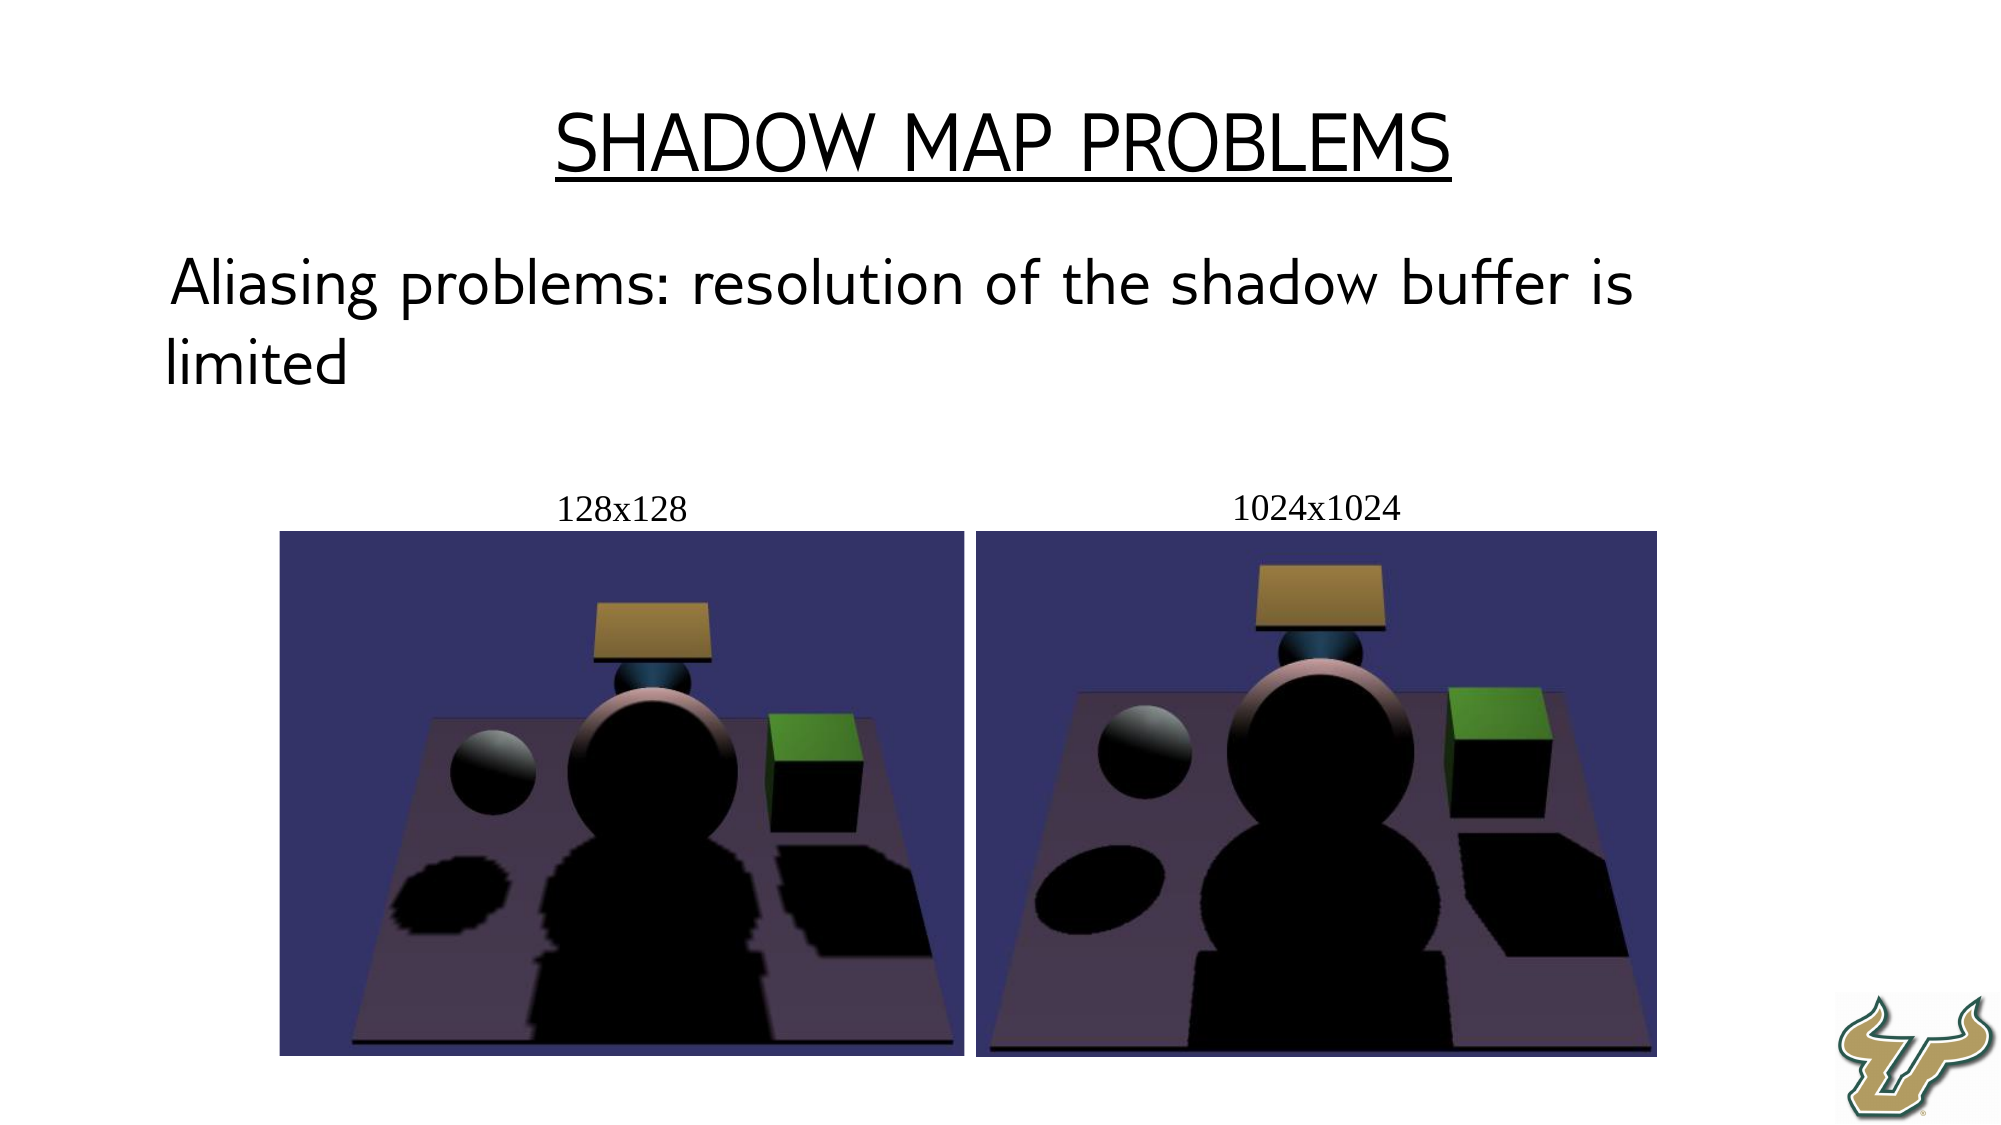

Shadow Map problems
Aliasing problems: resolution of the shadow buffer is limited

1024x1024
128x128